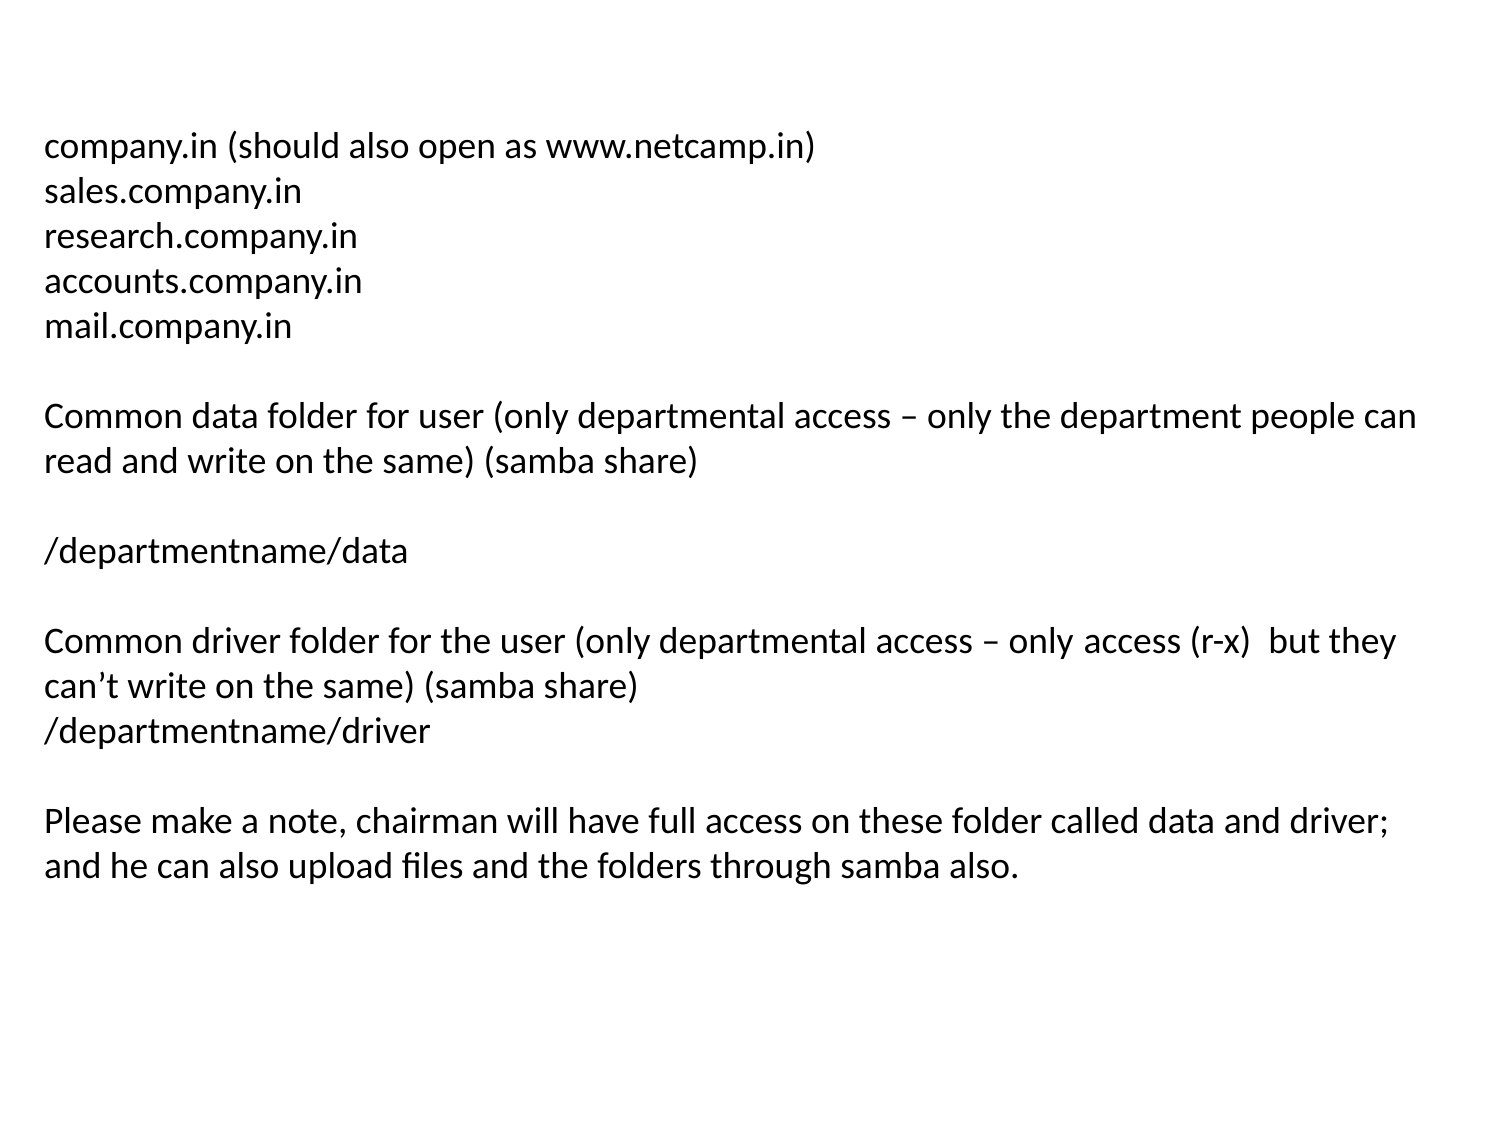

company.in (should also open as www.netcamp.in)
sales.company.in
research.company.in
accounts.company.in
mail.company.in

Common data folder for user (only departmental access – only the department people can read and write on the same) (samba share)

/departmentname/data

Common driver folder for the user (only departmental access – only access (r-x)  but they can’t write on the same) (samba share)
/departmentname/driver

Please make a note, chairman will have full access on these folder called data and driver; and he can also upload files and the folders through samba also.